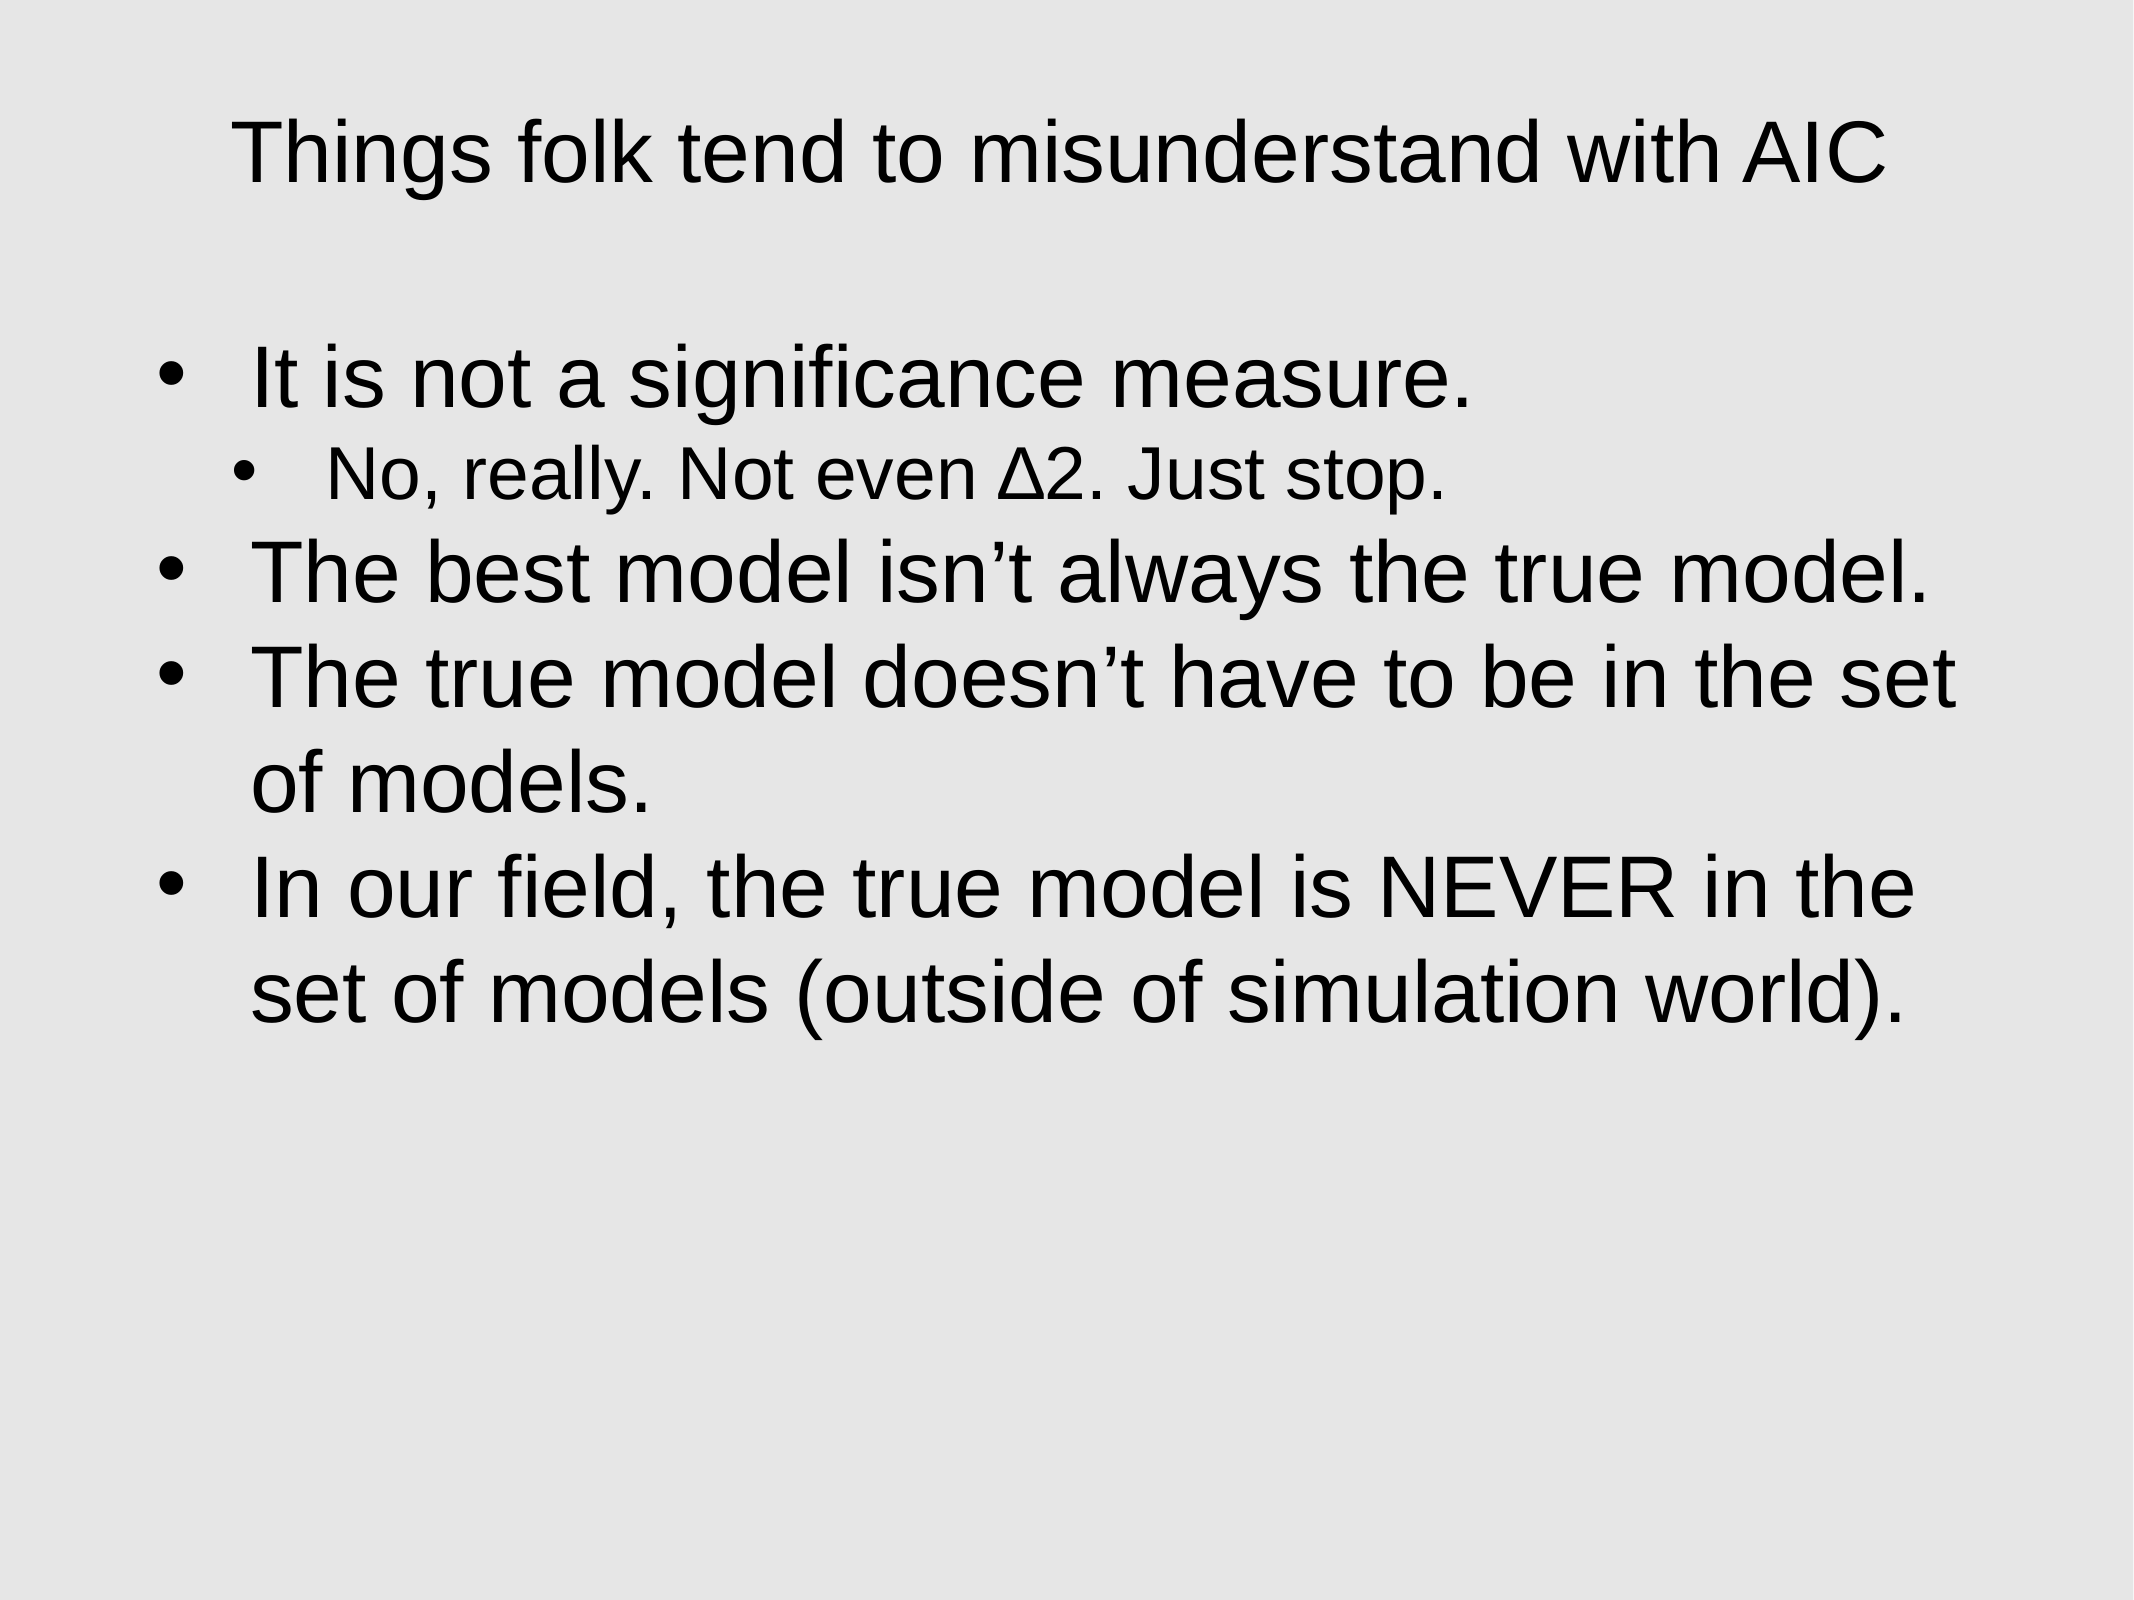

Things folk tend to misunderstand with AIC
It is not a significance measure.
No, really. Not even ∆2. Just stop.
The best model isn’t always the true model.
The true model doesn’t have to be in the set of models.
In our field, the true model is NEVER in the set of models (outside of simulation world).